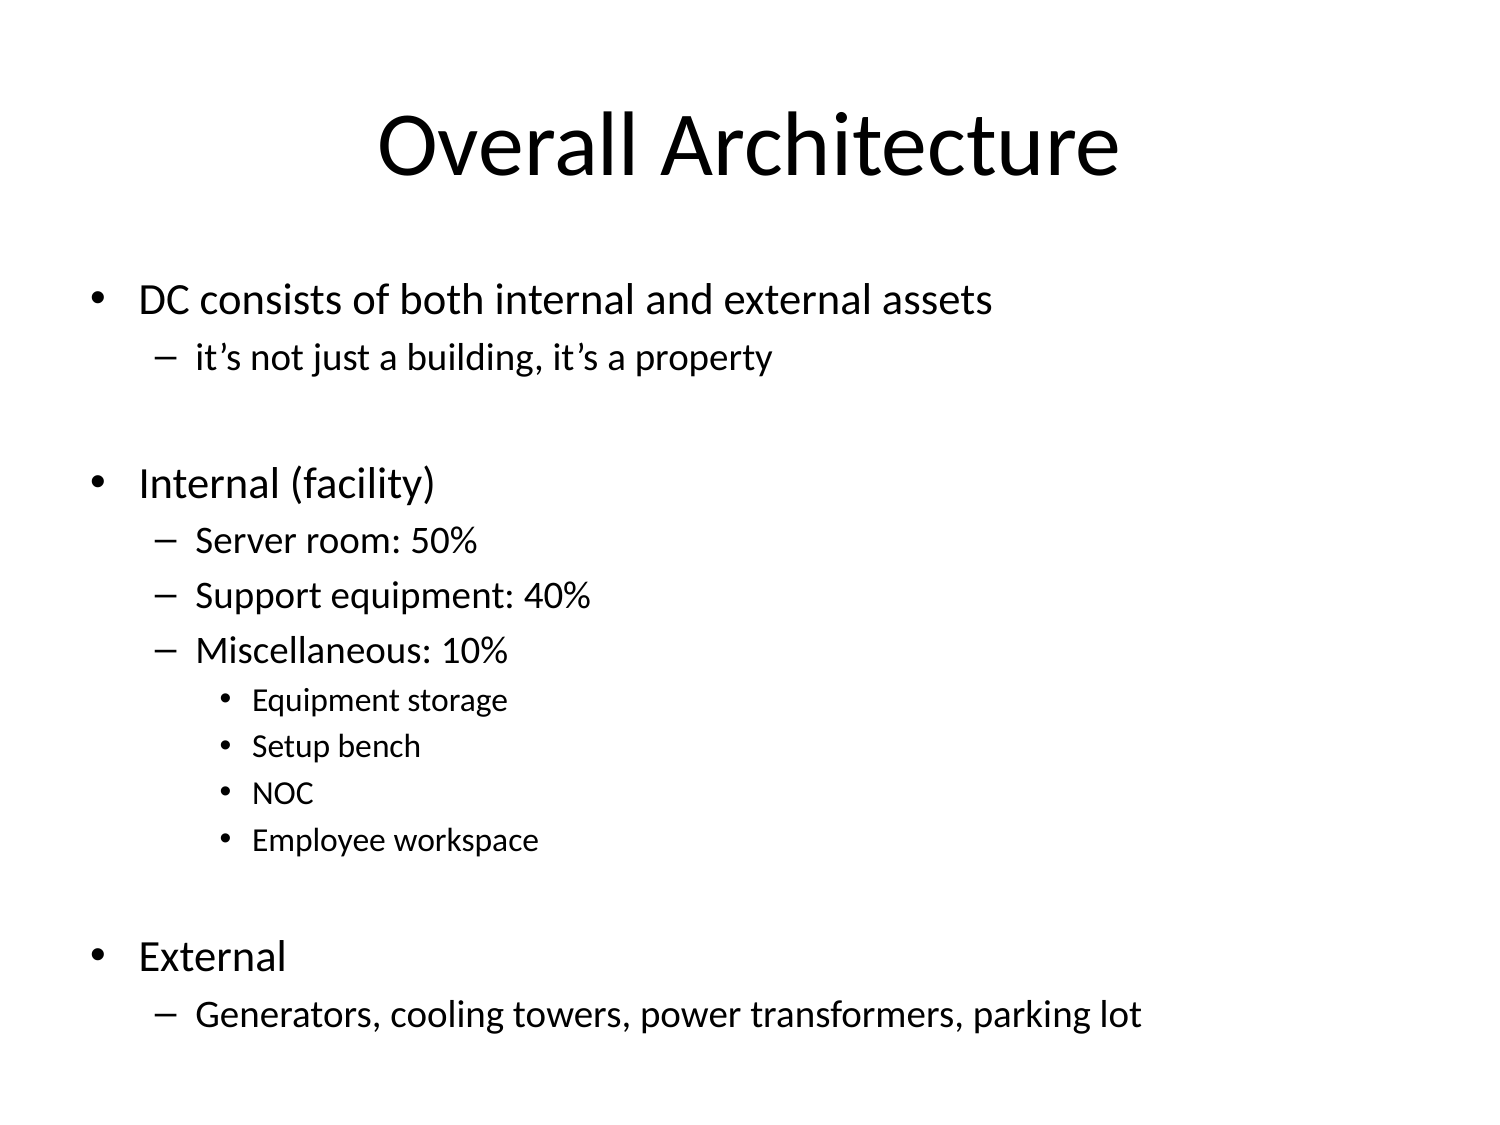

# Overall Architecture
DC consists of both internal and external assets
it’s not just a building, it’s a property

Internal (facility)
Server room: 50%
Support equipment: 40%
Miscellaneous: 10%
Equipment storage
Setup bench
NOC
Employee workspace

External
Generators, cooling towers, power transformers, parking lot